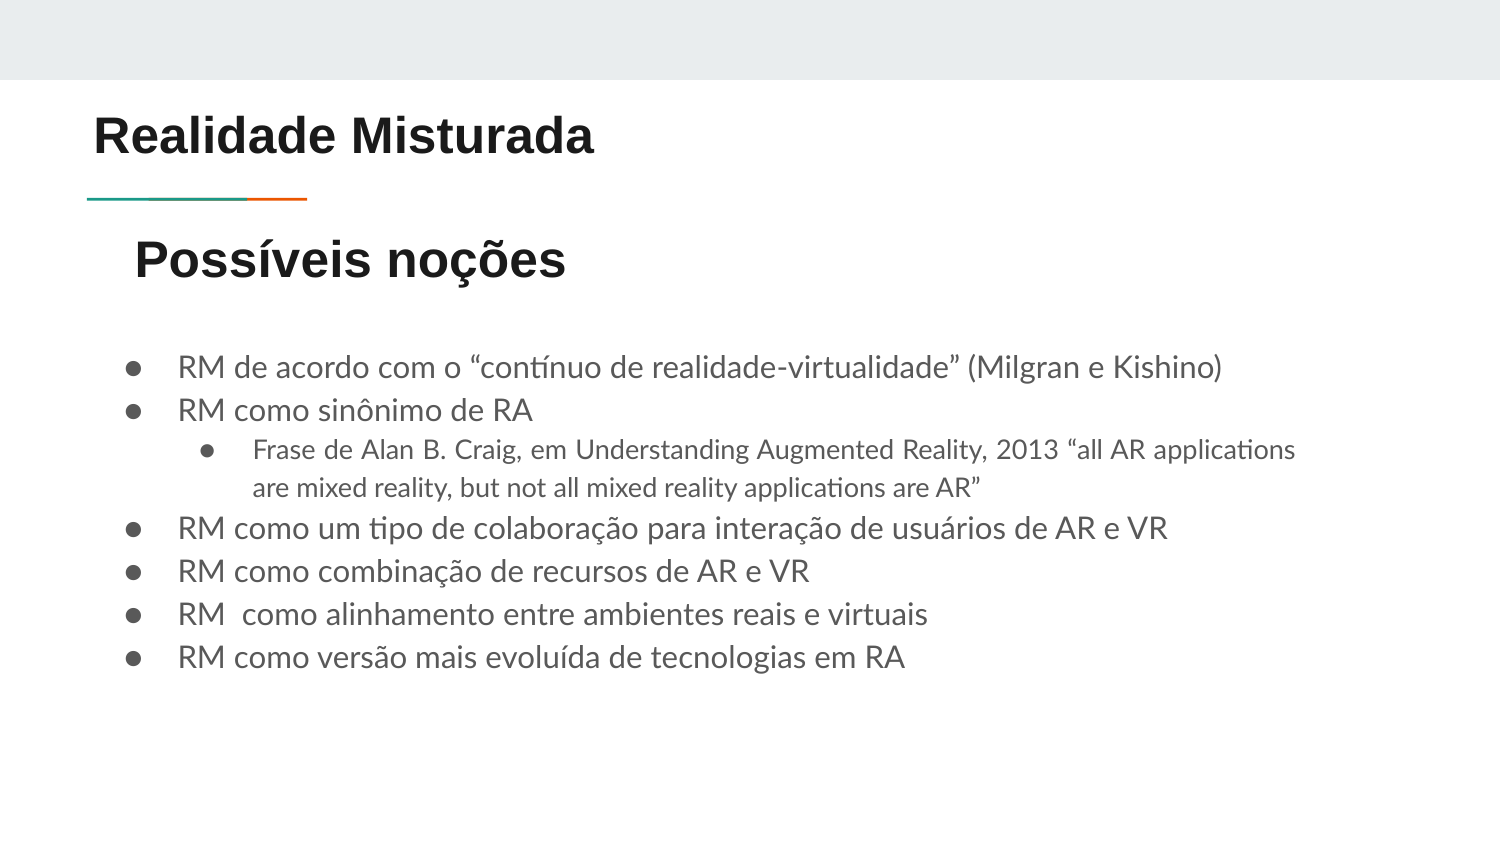

Realidade Misturada
# Possíveis noções
RM de acordo com o “contínuo de realidade-virtualidade” (Milgran e Kishino)
RM como sinônimo de RA
Frase de Alan B. Craig, em Understanding Augmented Reality, 2013 “all AR applications are mixed reality, but not all mixed reality applications are AR”
RM como um tipo de colaboração para interação de usuários de AR e VR
RM como combinação de recursos de AR e VR
RM  como alinhamento entre ambientes reais e virtuais
RM como versão mais evoluída de tecnologias em RA